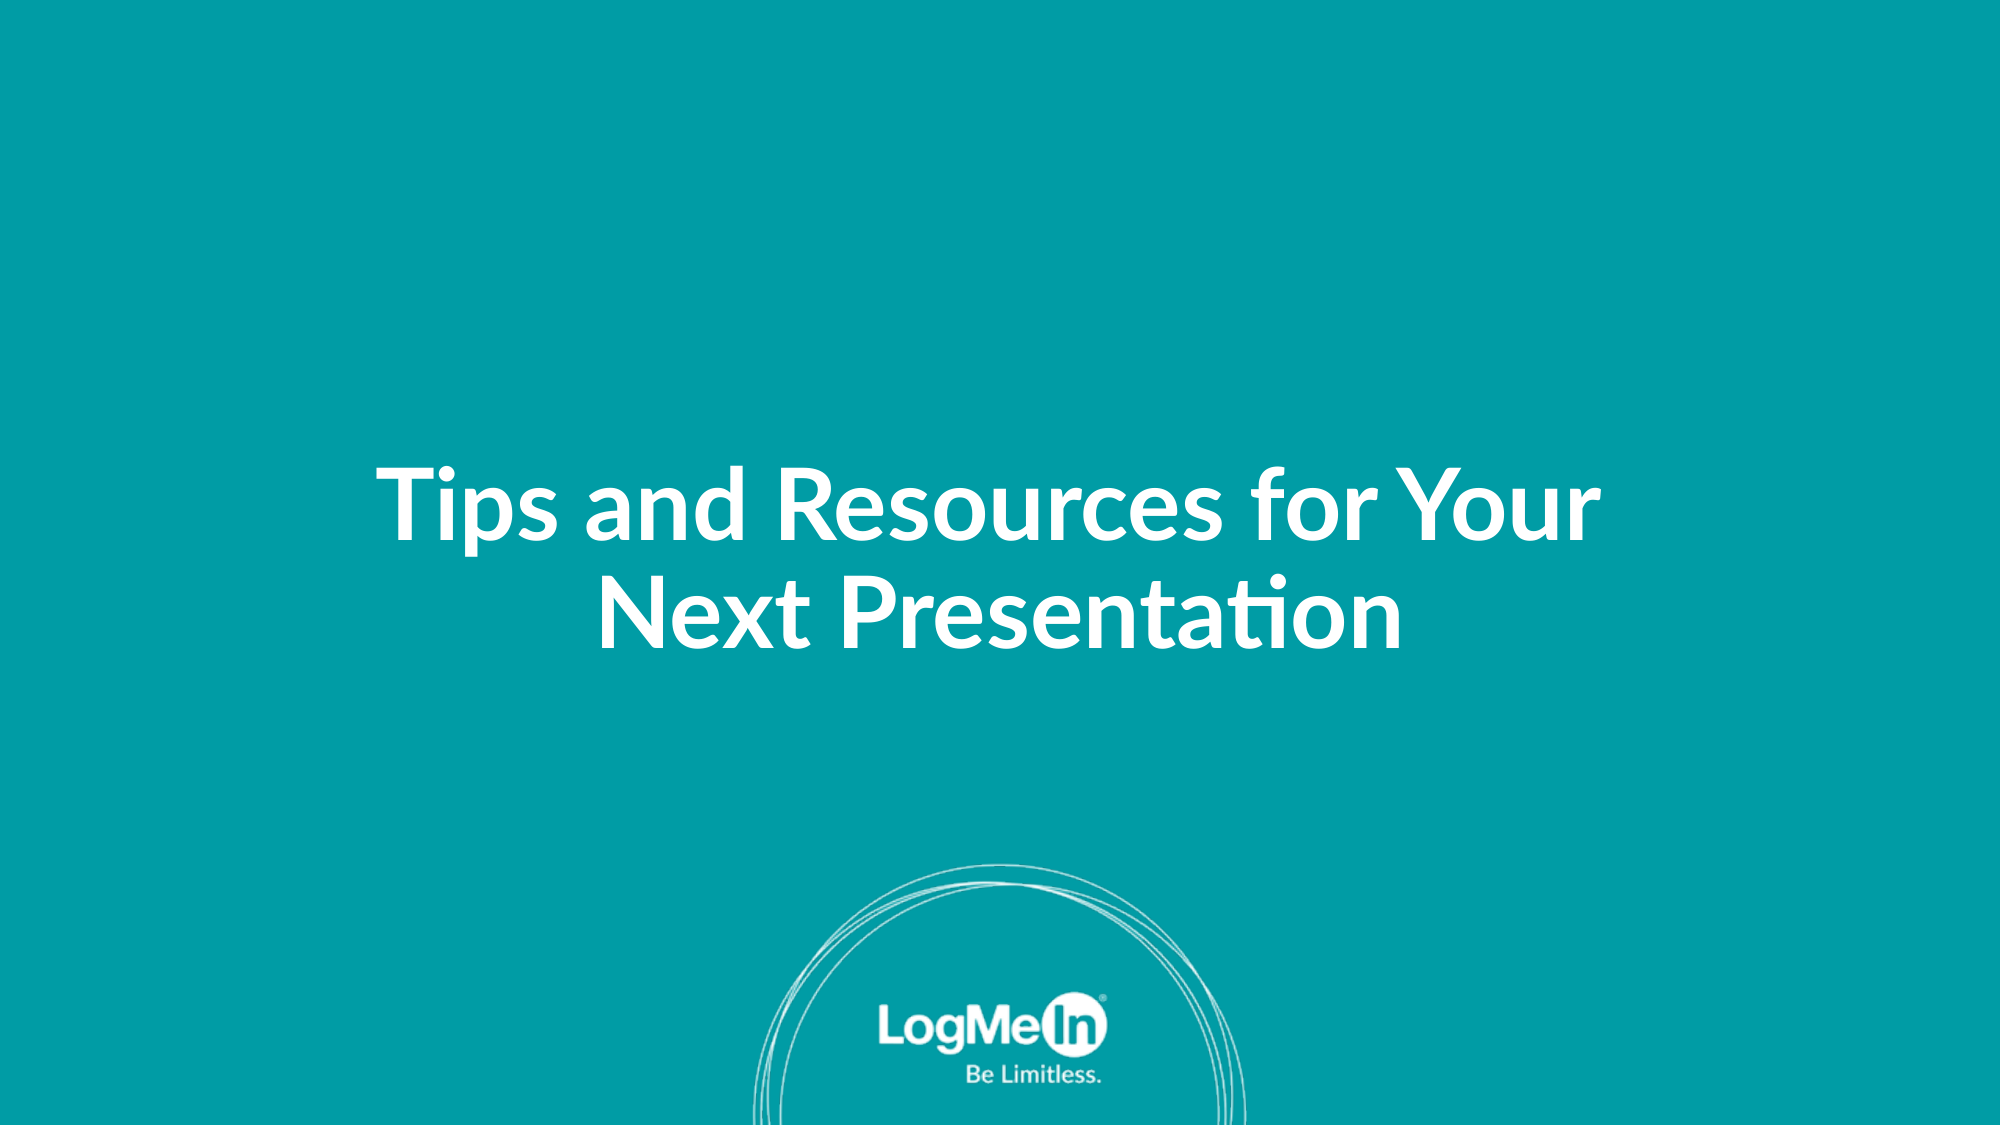

# Tips and Resources for Your Next Presentation